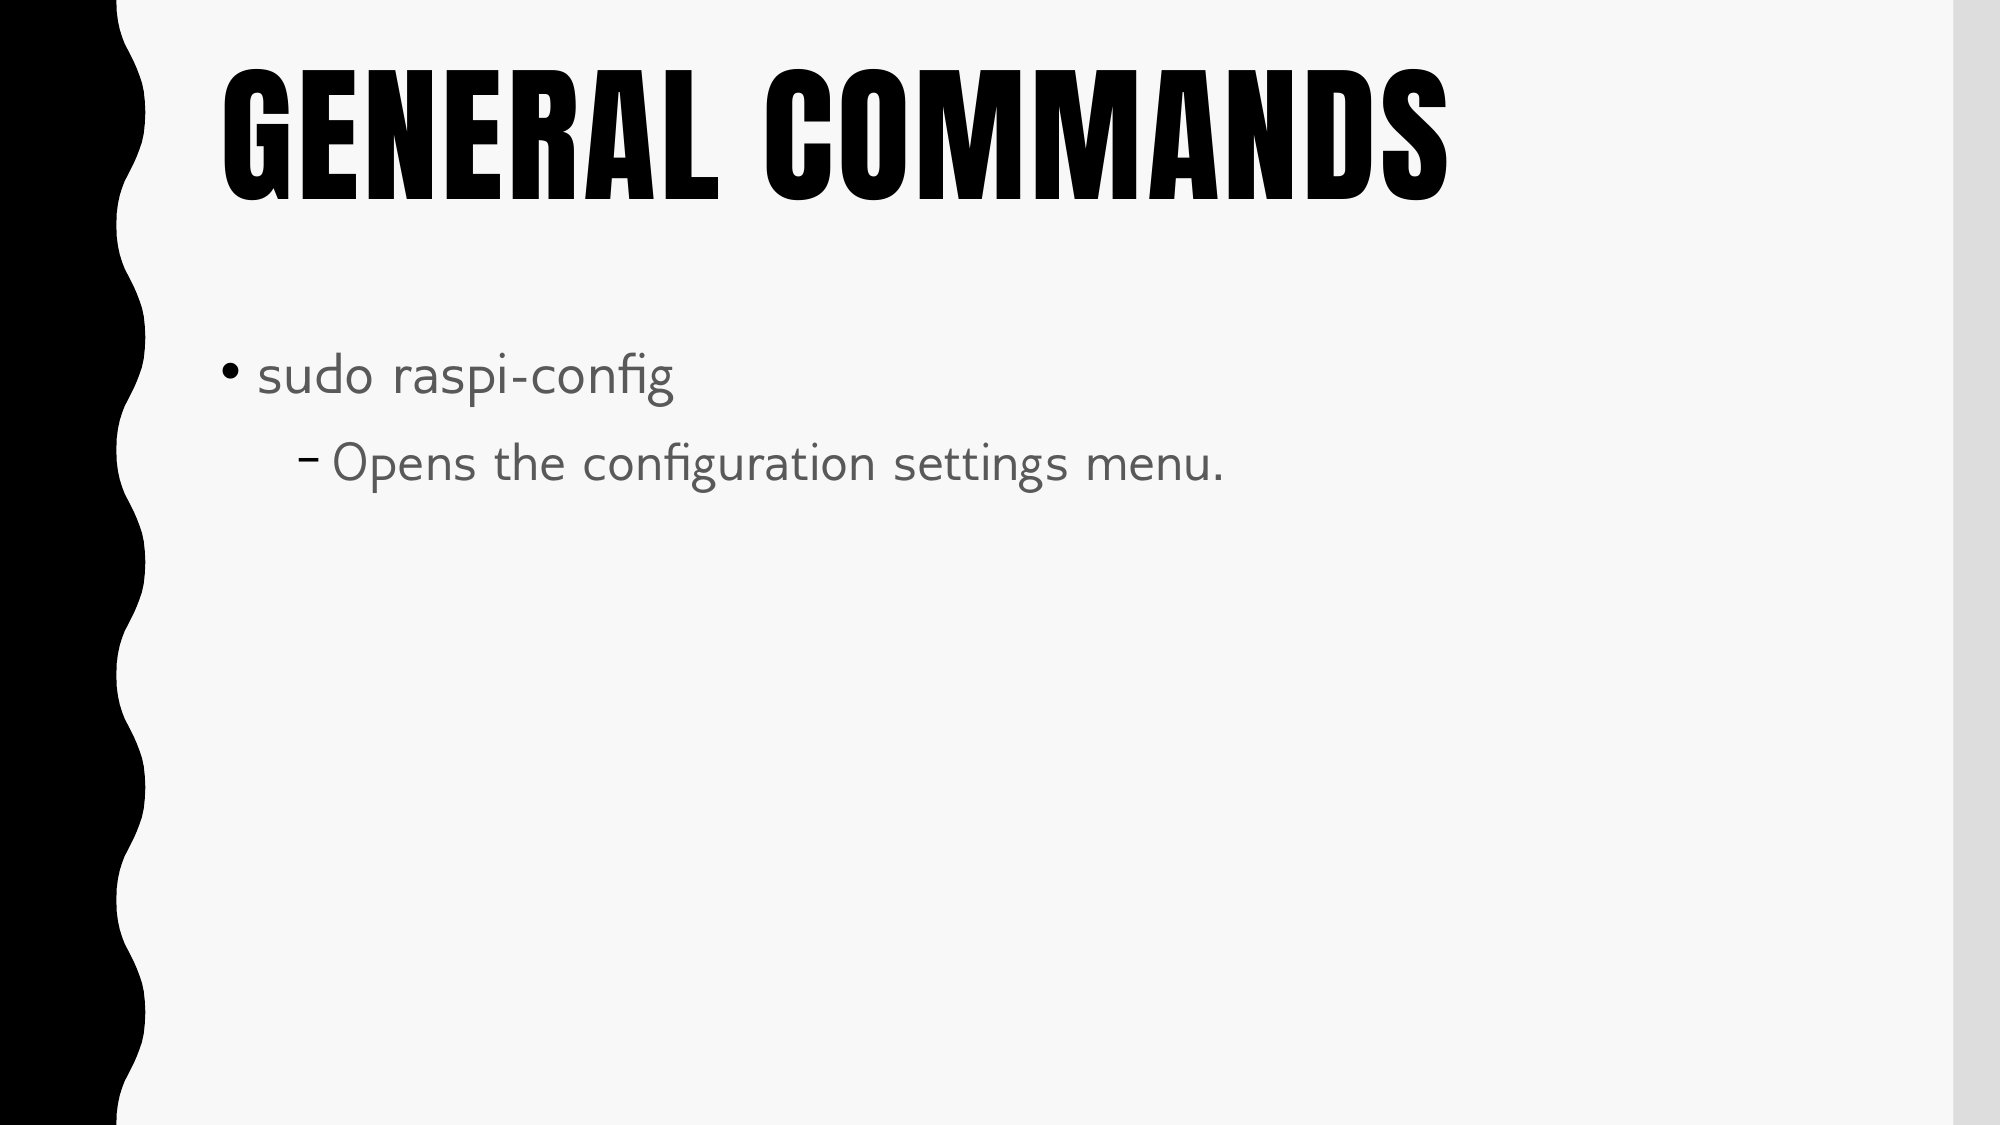

# GENERAL COMMANDS
sudo raspi-config
Opens the configuration settings menu.